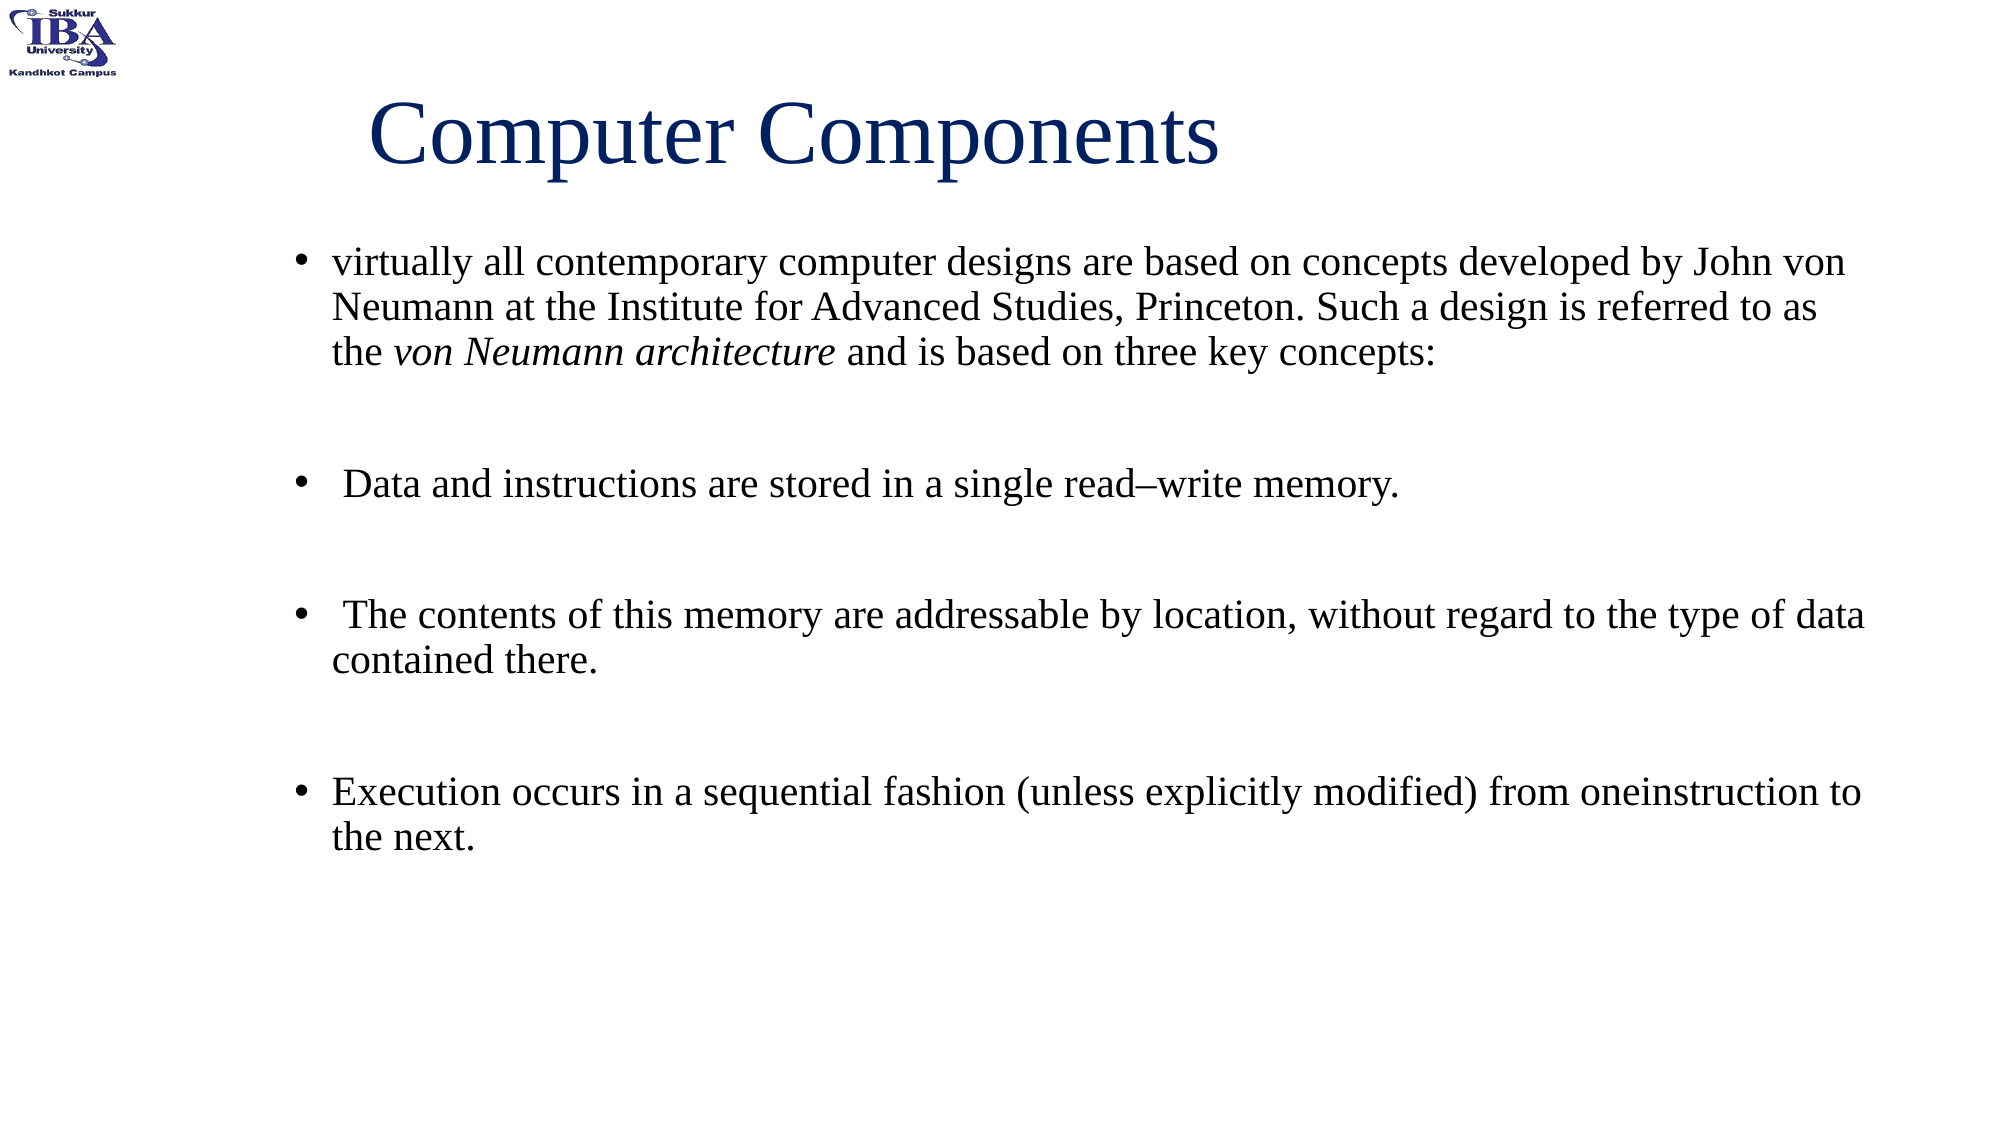

# Computer Components
virtually all contemporary computer designs are based on concepts developed by John von Neumann at the Institute for Advanced Studies, Princeton. Such a design is referred to as the von Neumann architecture and is based on three key concepts:

 Data and instructions are stored in a single read–write memory.

 The contents of this memory are addressable by location, without regard to the type of data contained there.

Execution occurs in a sequential fashion (unless explicitly modified) from oneinstruction to the next.